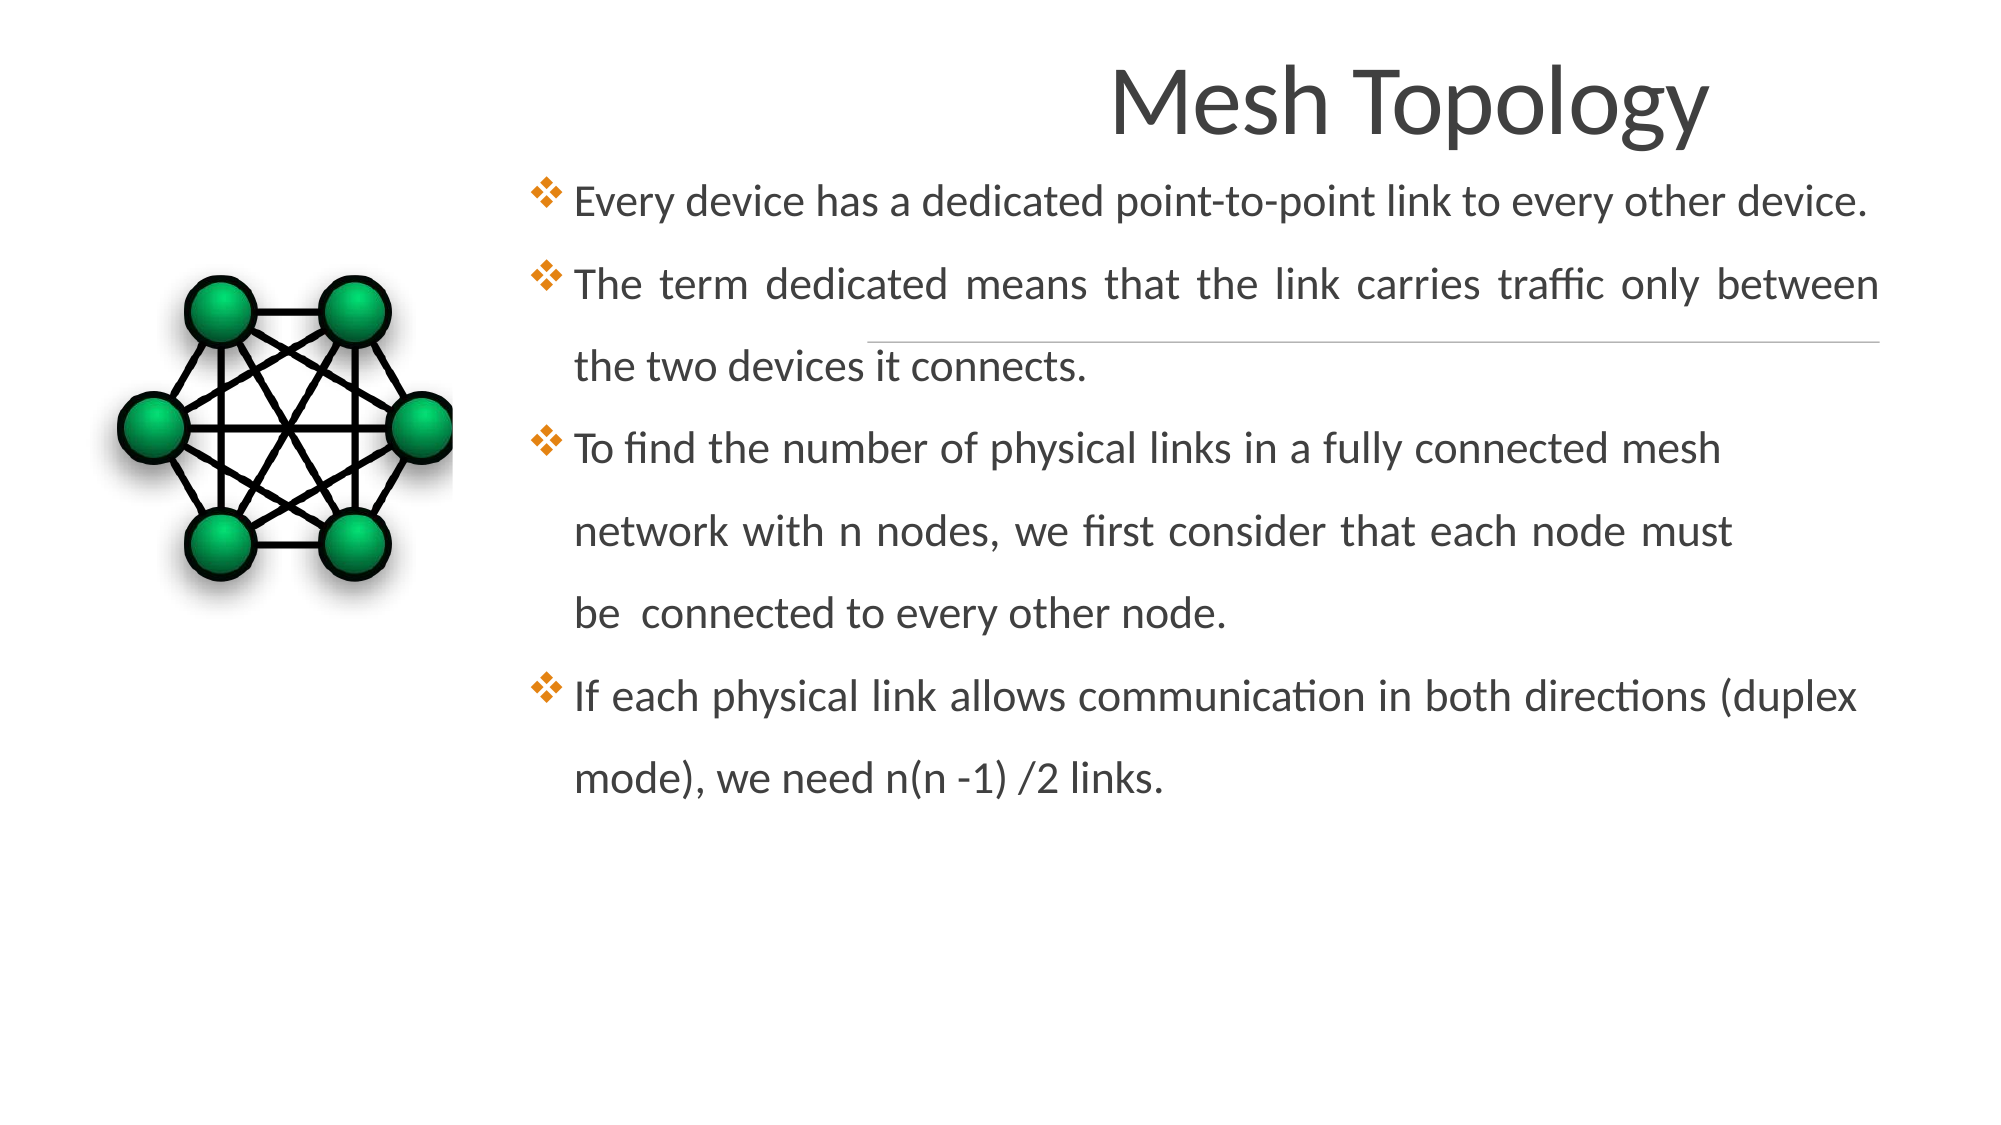

# Mesh Topology
Every device has a dedicated point-to-point link to every other device.
The term dedicated means that the link carries traffic only between the two devices it connects.
To find the number of physical links in a fully connected mesh  network with n nodes, we first consider that each node must be  connected to every other node.
If each physical link allows communication in both directions (duplex  mode), we need n(n -1) /2 links.